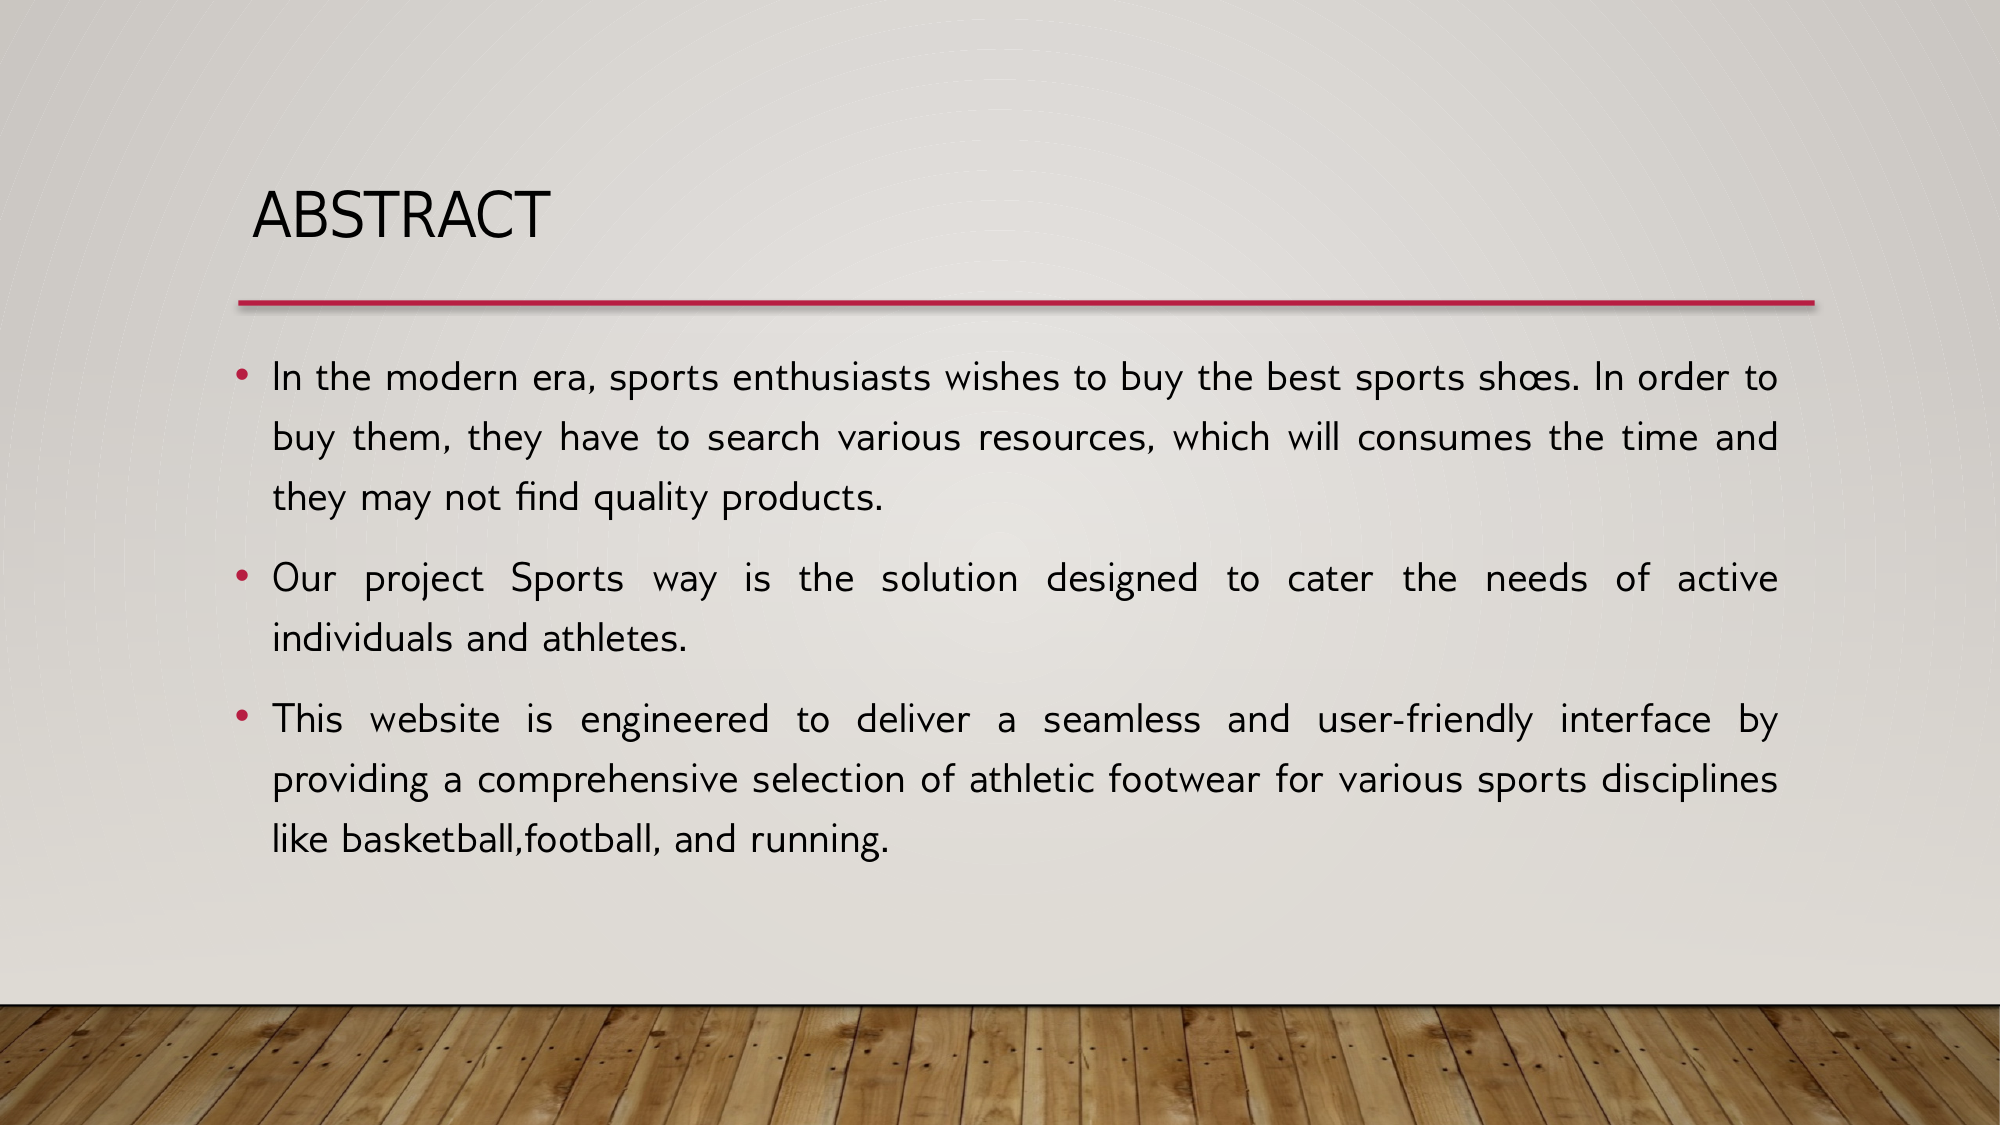

Abstract
In the modern era, sports enthusiasts wishes to buy the best sports shoes. In order to buy them, they have to search various resources, which will consumes the time and they may not find quality products.
Our project Sports way is the solution designed to cater the needs of active individuals and athletes.
This website is engineered to deliver a seamless and user-friendly interface by providing a comprehensive selection of athletic footwear for various sports disciplines like basketball,football, and running.